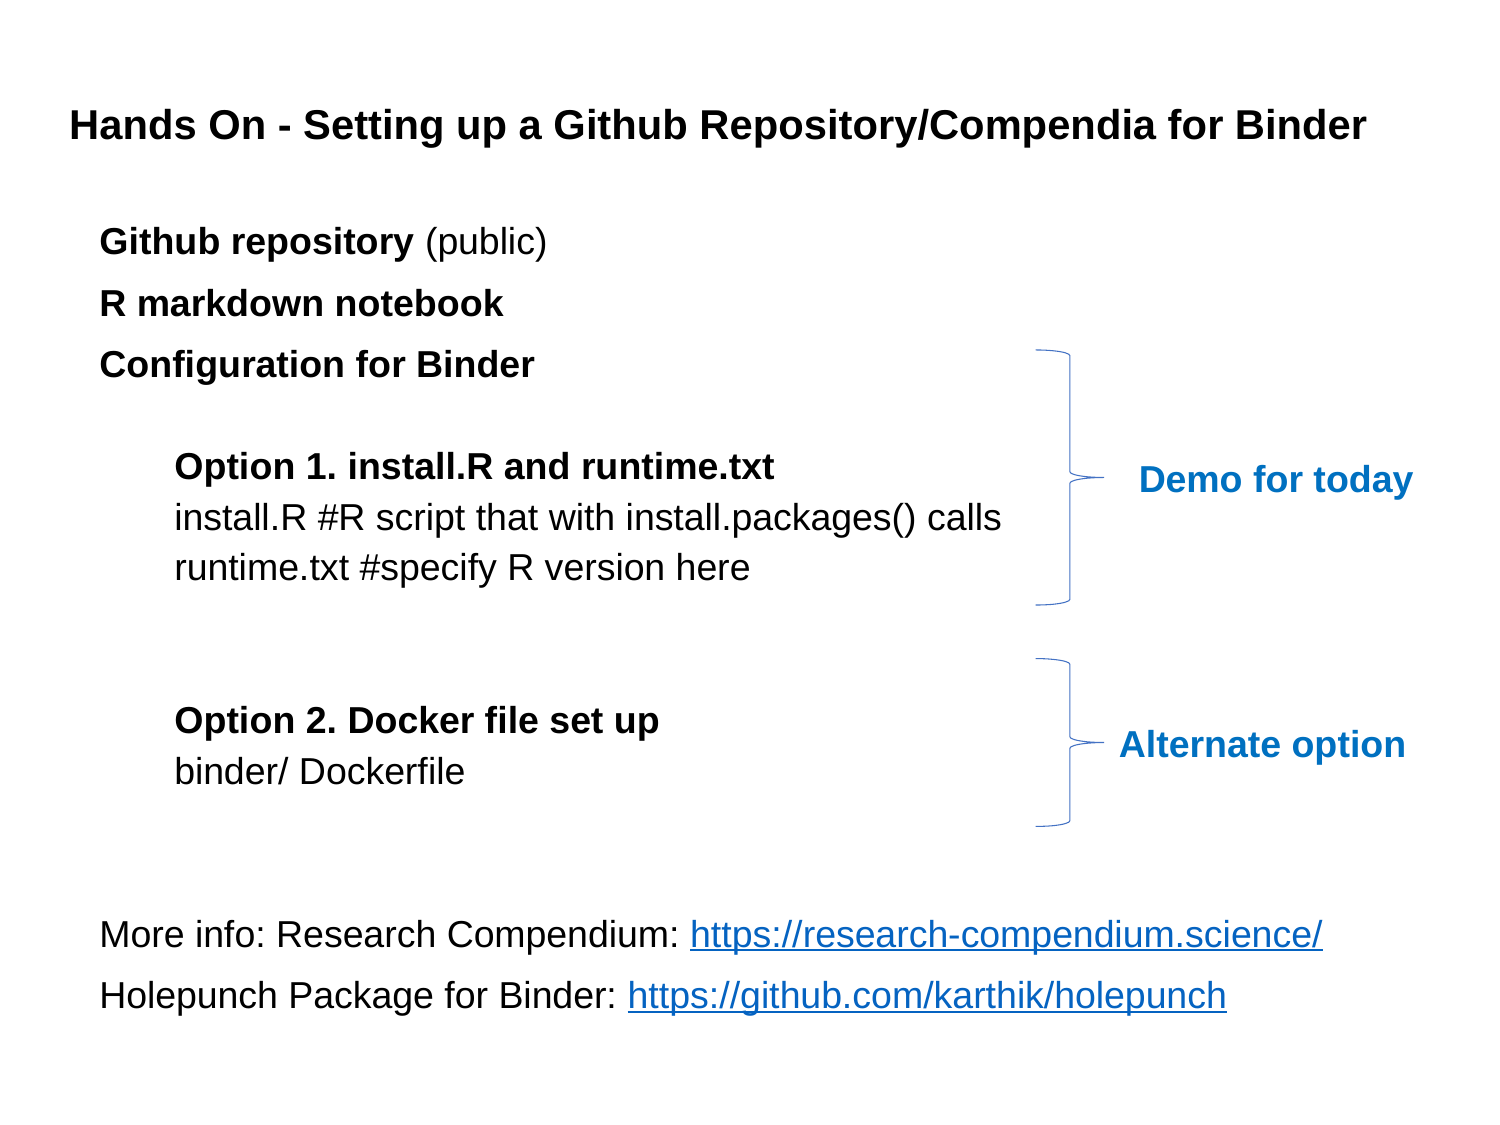

# Hands On - Setting up a Github Repository/Compendia for Binder
Github repository (public)
R markdown notebook
Configuration for Binder

Option 1. install.R and runtime.txt
install.R #R script that with install.packages() calls
runtime.txt #specify R version here

Option 2. Docker file set up
binder/ Dockerfile

More info: Research Compendium: https://research-compendium.science/
Holepunch Package for Binder: https://github.com/karthik/holepunch

Demo for today

Alternate option